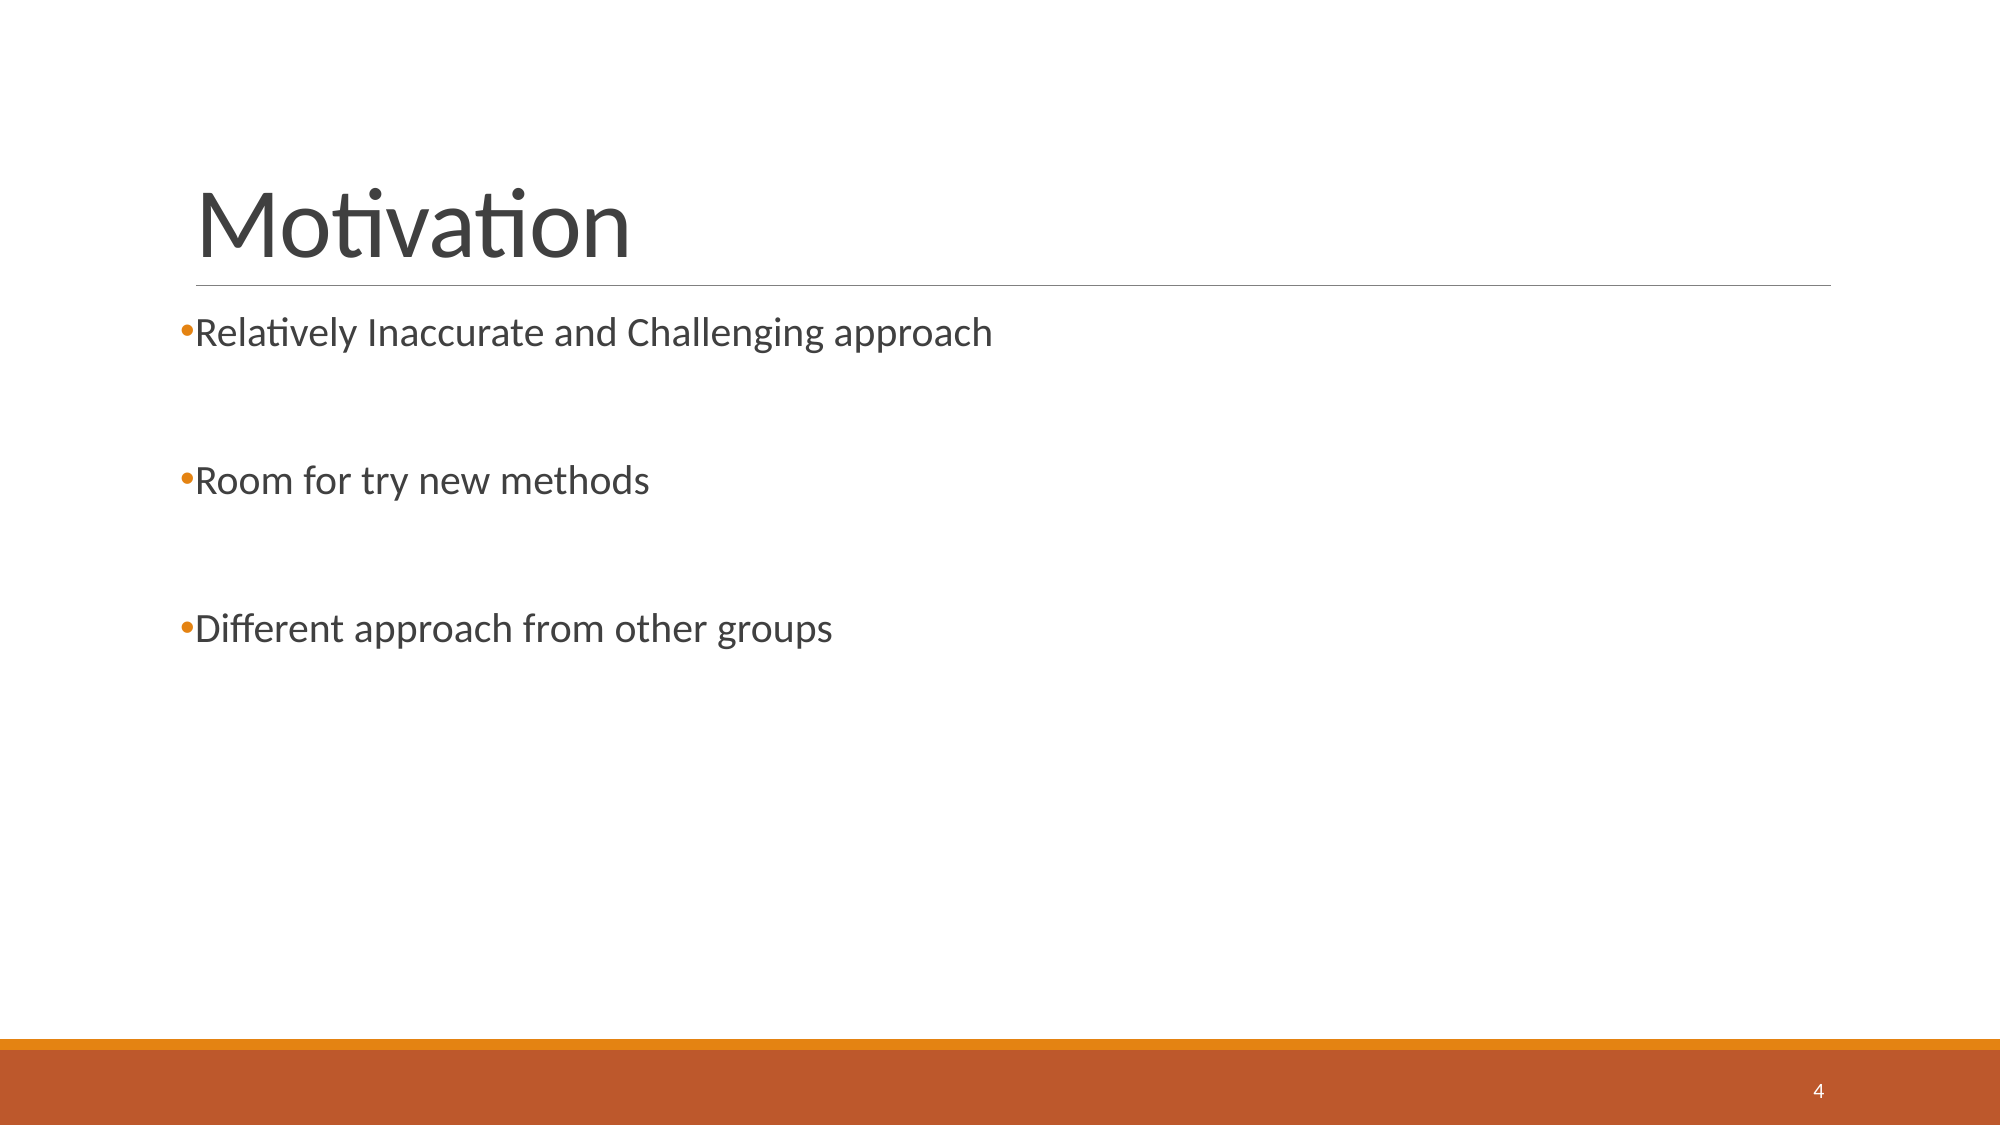

# Motivation
Relatively Inaccurate and Challenging approach

Room for try new methods

Different approach from other groups
4